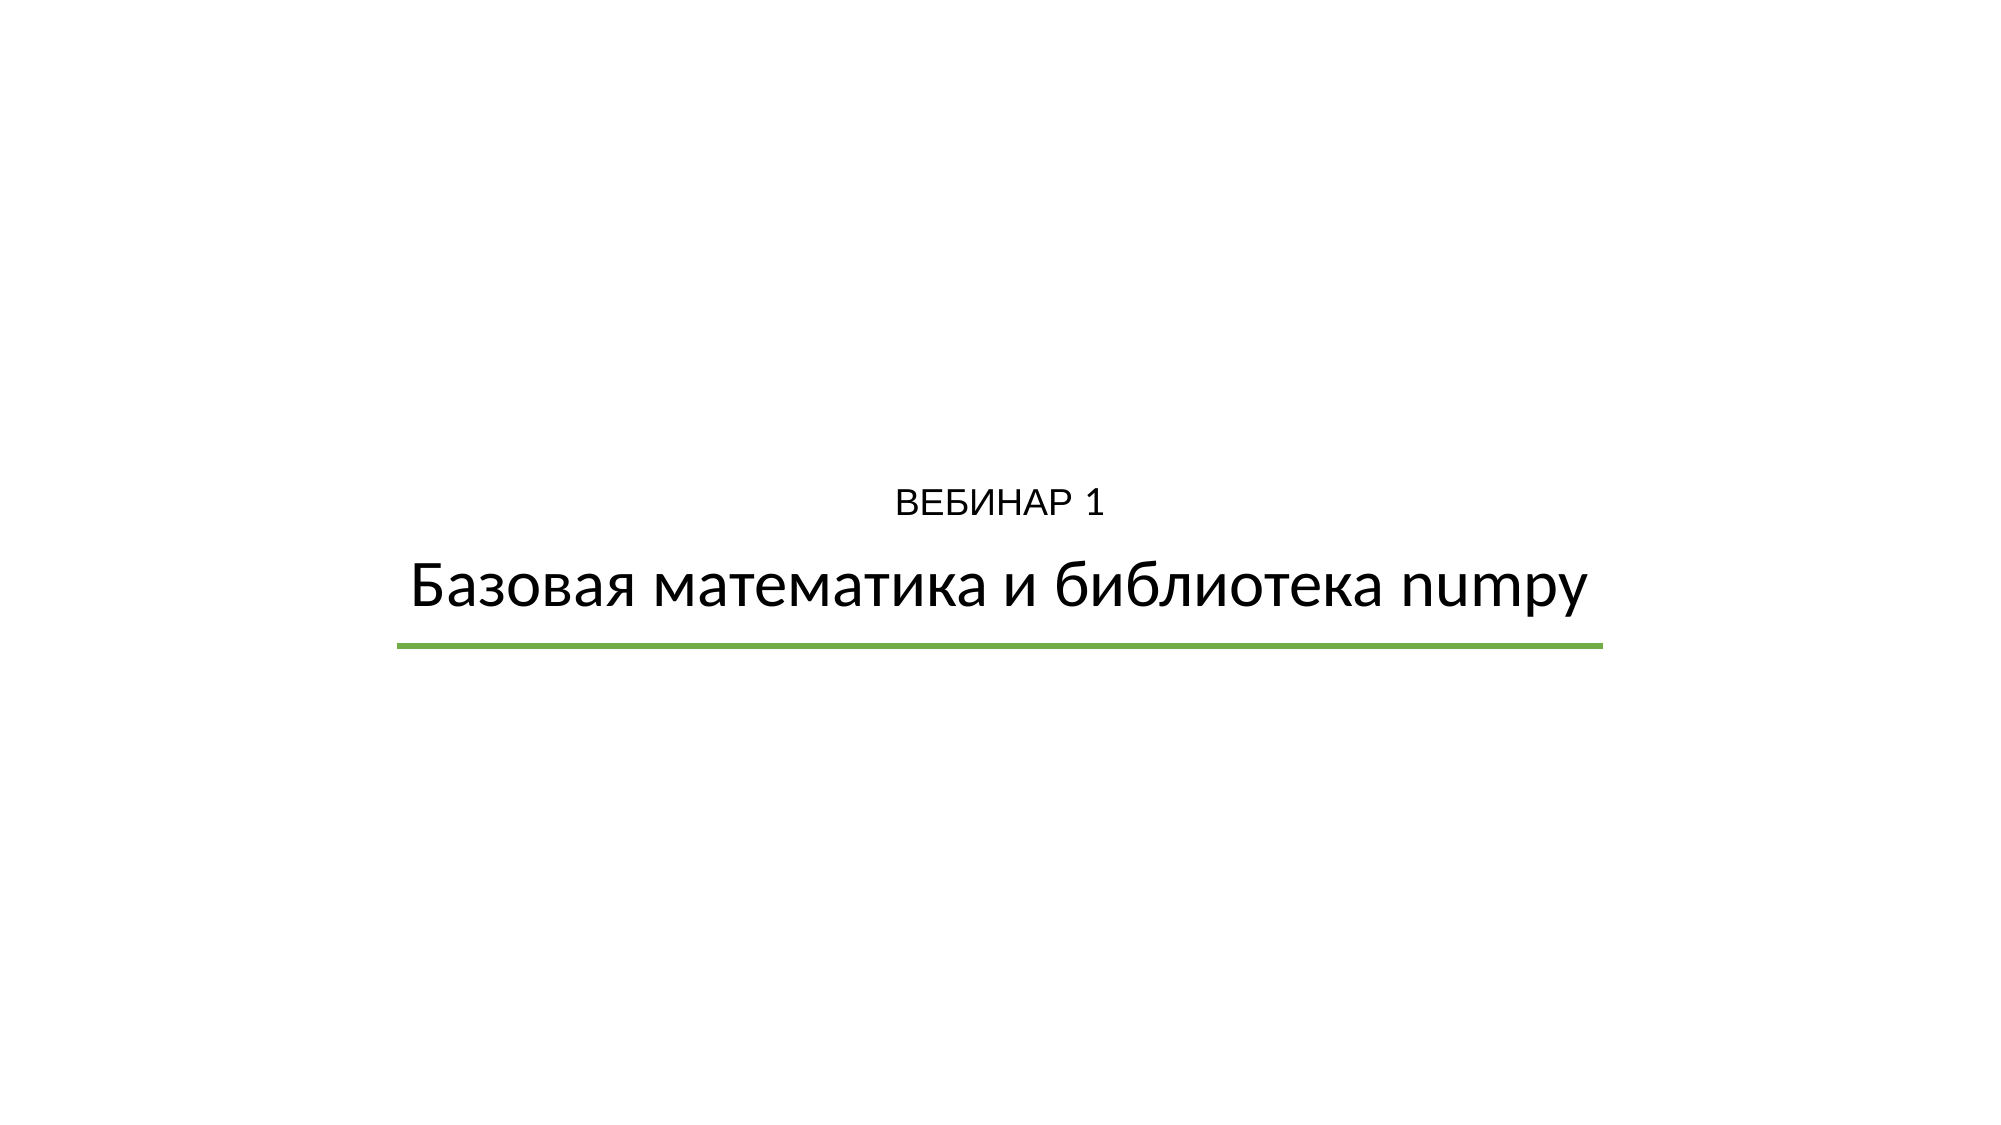

Вебинар 1
Базовая математика и библиотека numpy